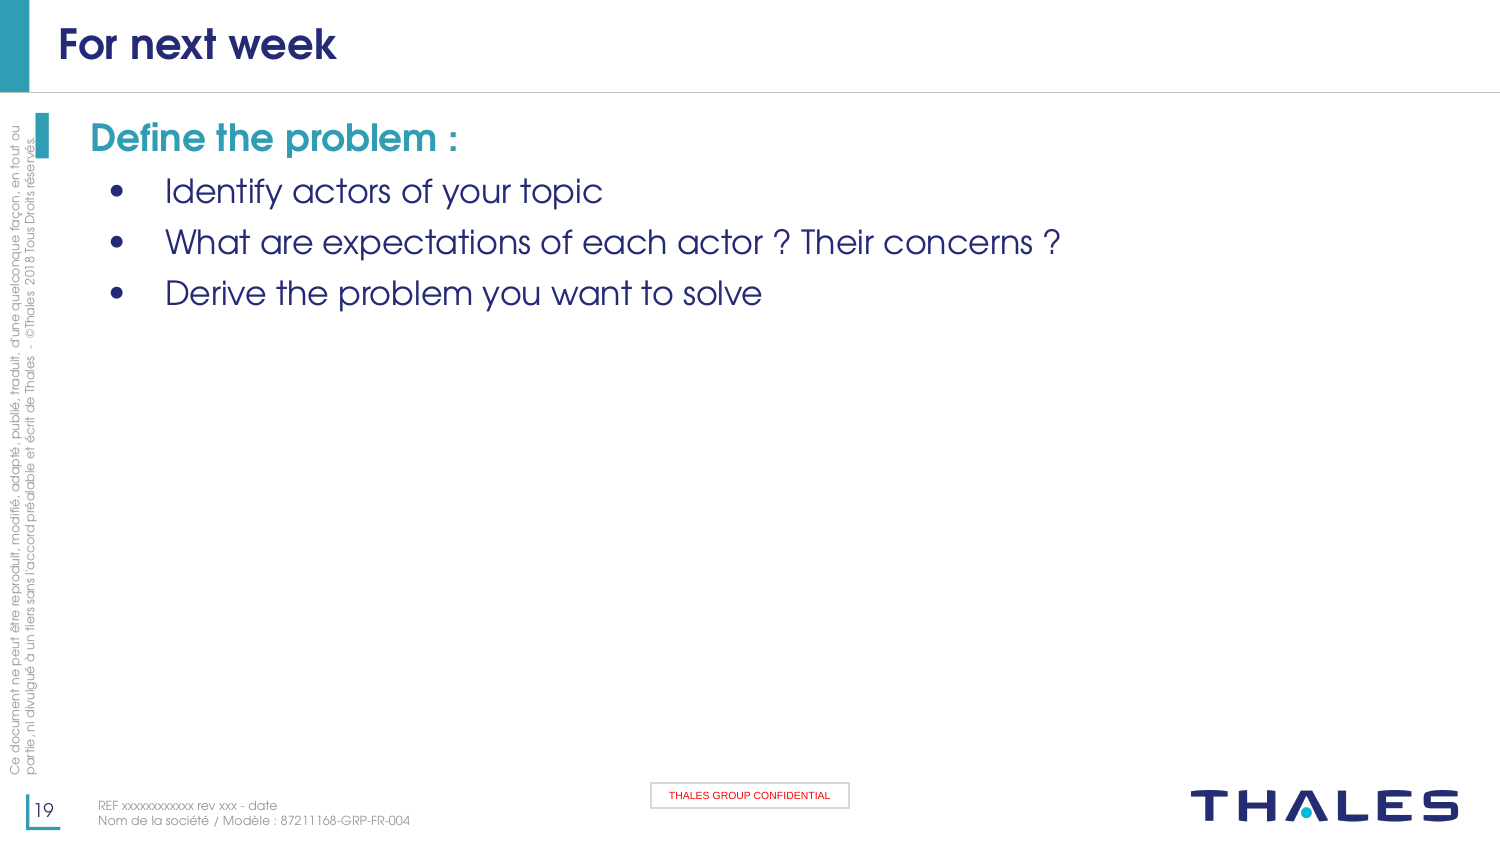

# For next week
Define the problem :
Identify actors of your topic
What are expectations of each actor ? Their concerns ?
Derive the problem you want to solve